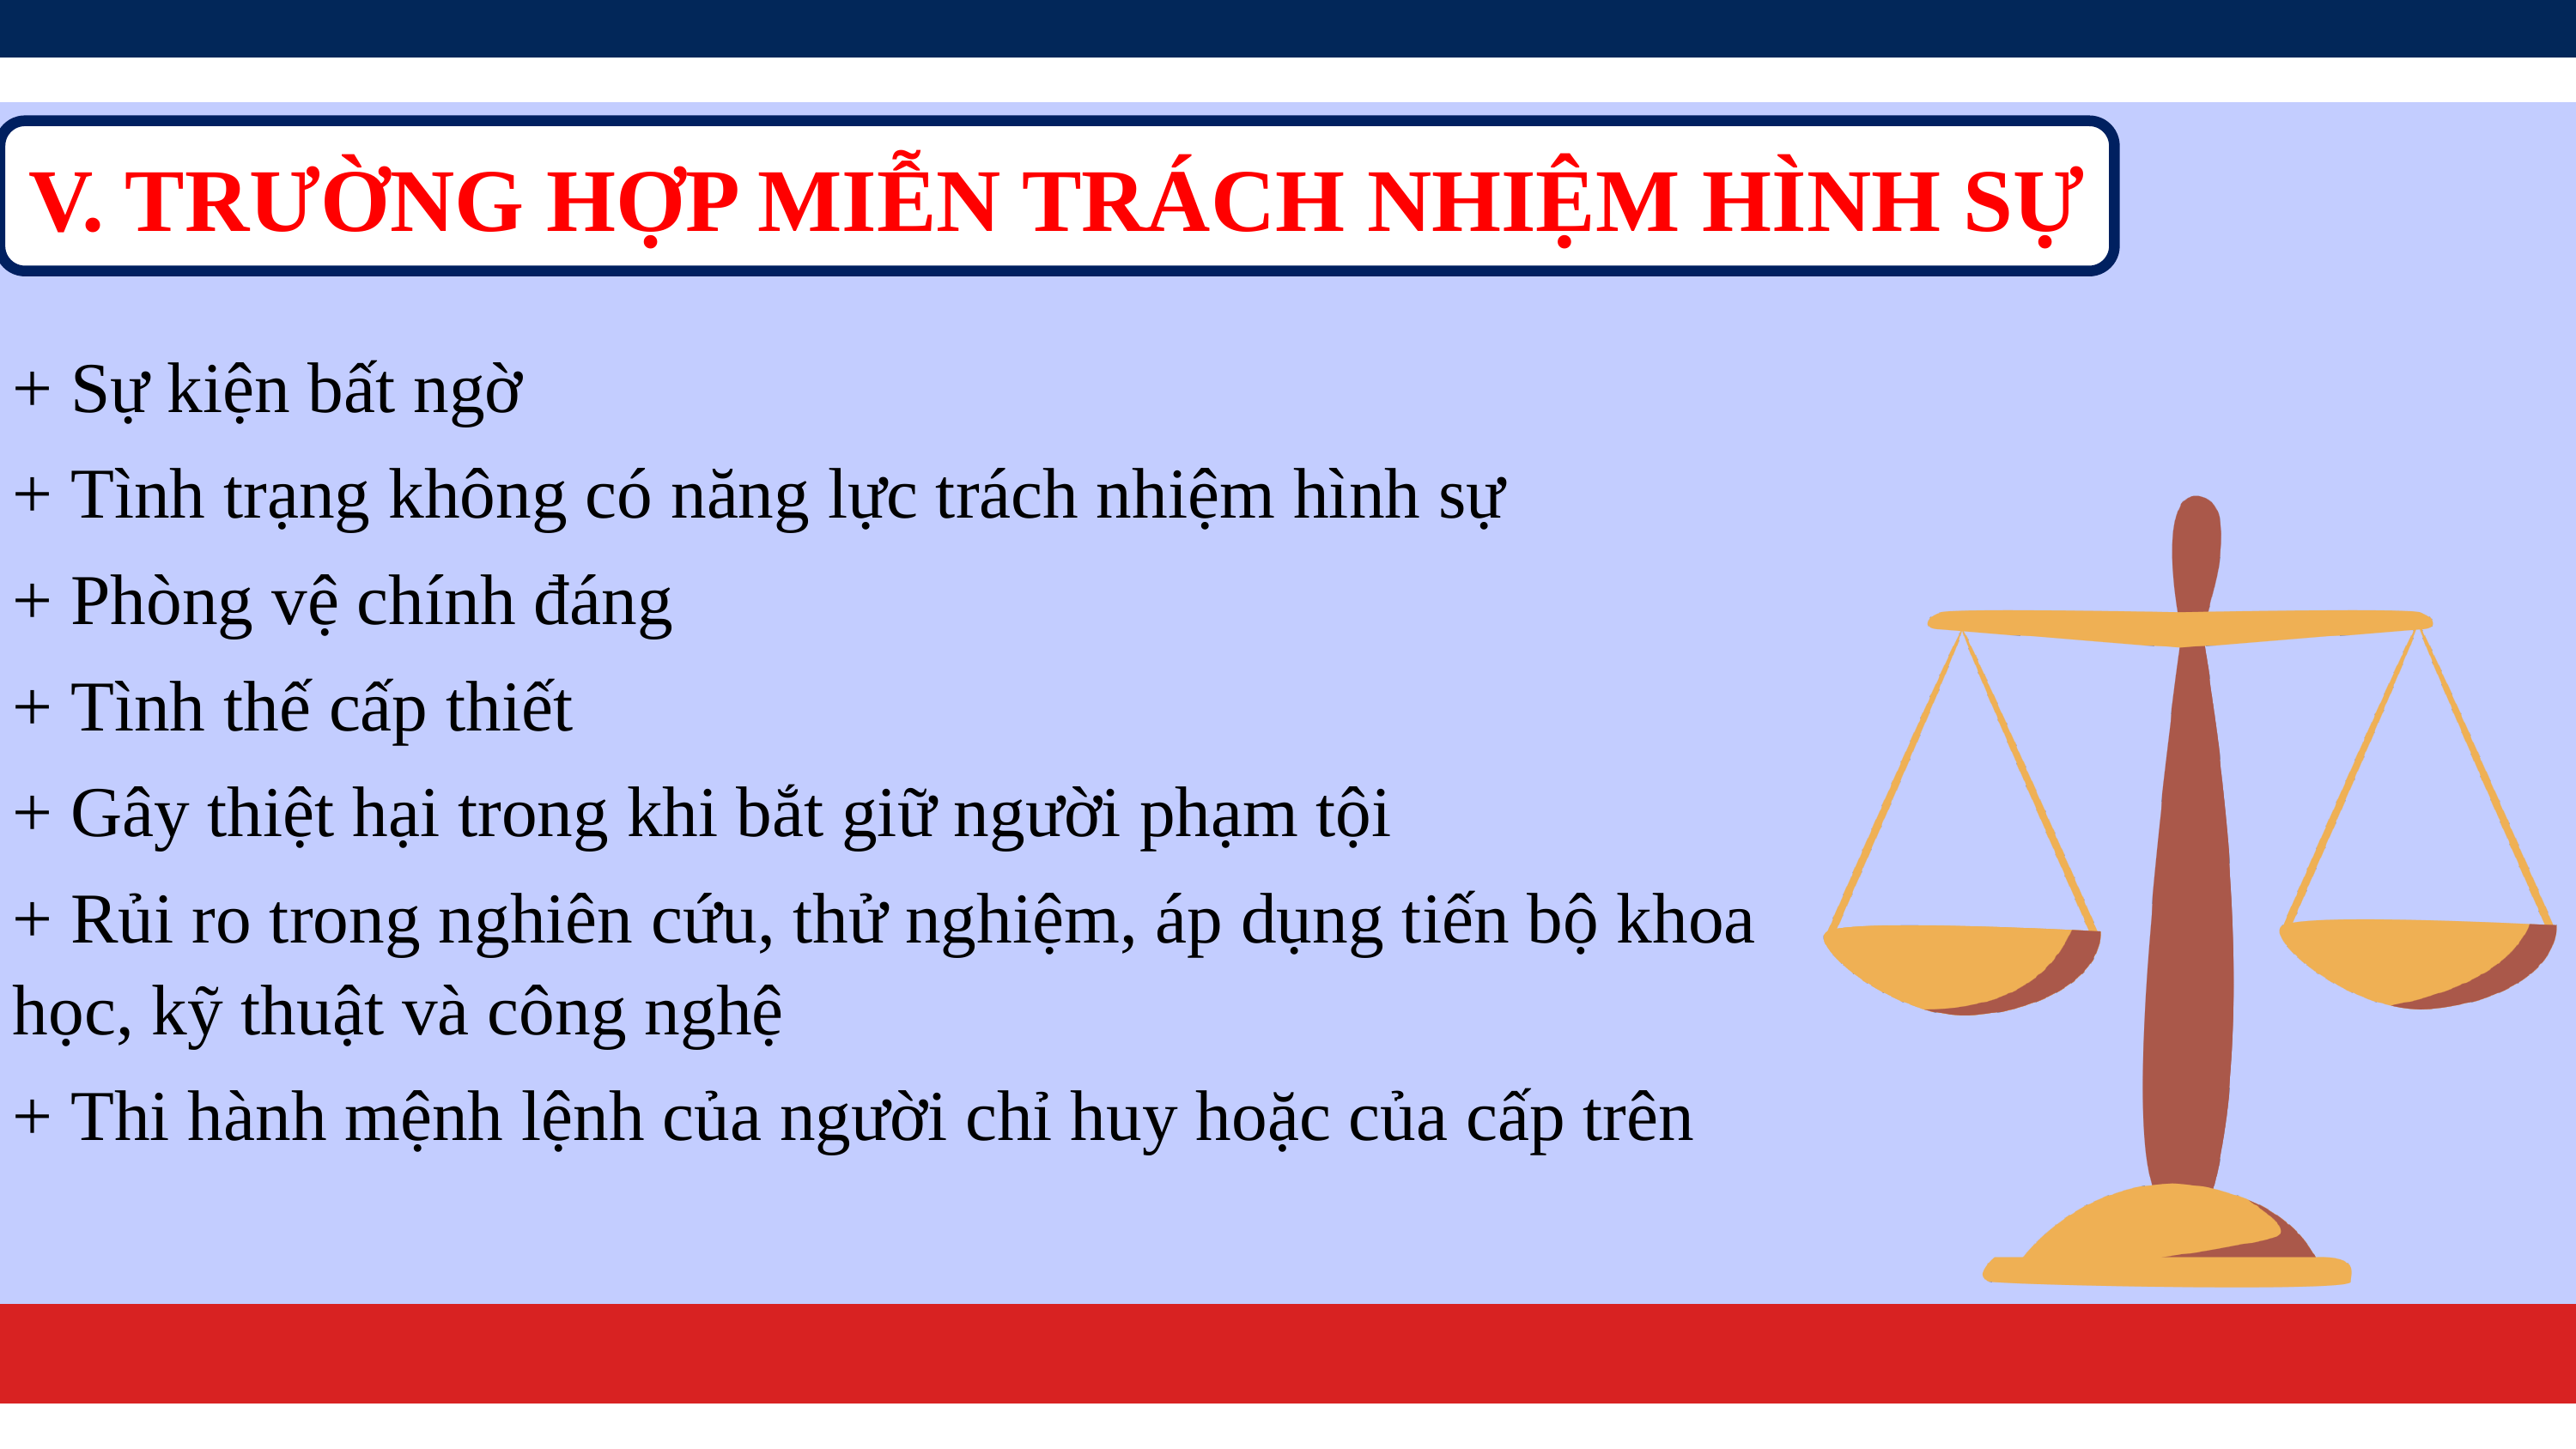

V. TRƯỜNG HỢP MIỄN TRÁCH NHIỆM HÌNH SỰ

+ Sự kiện bất ngờ
+ Tình trạng không có năng lực trách nhiệm hình sự
+ Phòng vệ chính đáng
+ Tình thế cấp thiết
+ Gây thiệt hại trong khi bắt giữ người phạm tội
+ Rủi ro trong nghiên cứu, thử nghiệm, áp dụng tiến bộ khoa học, kỹ thuật và công nghệ
+ Thi hành mệnh lệnh của người chỉ huy hoặc của cấp trên